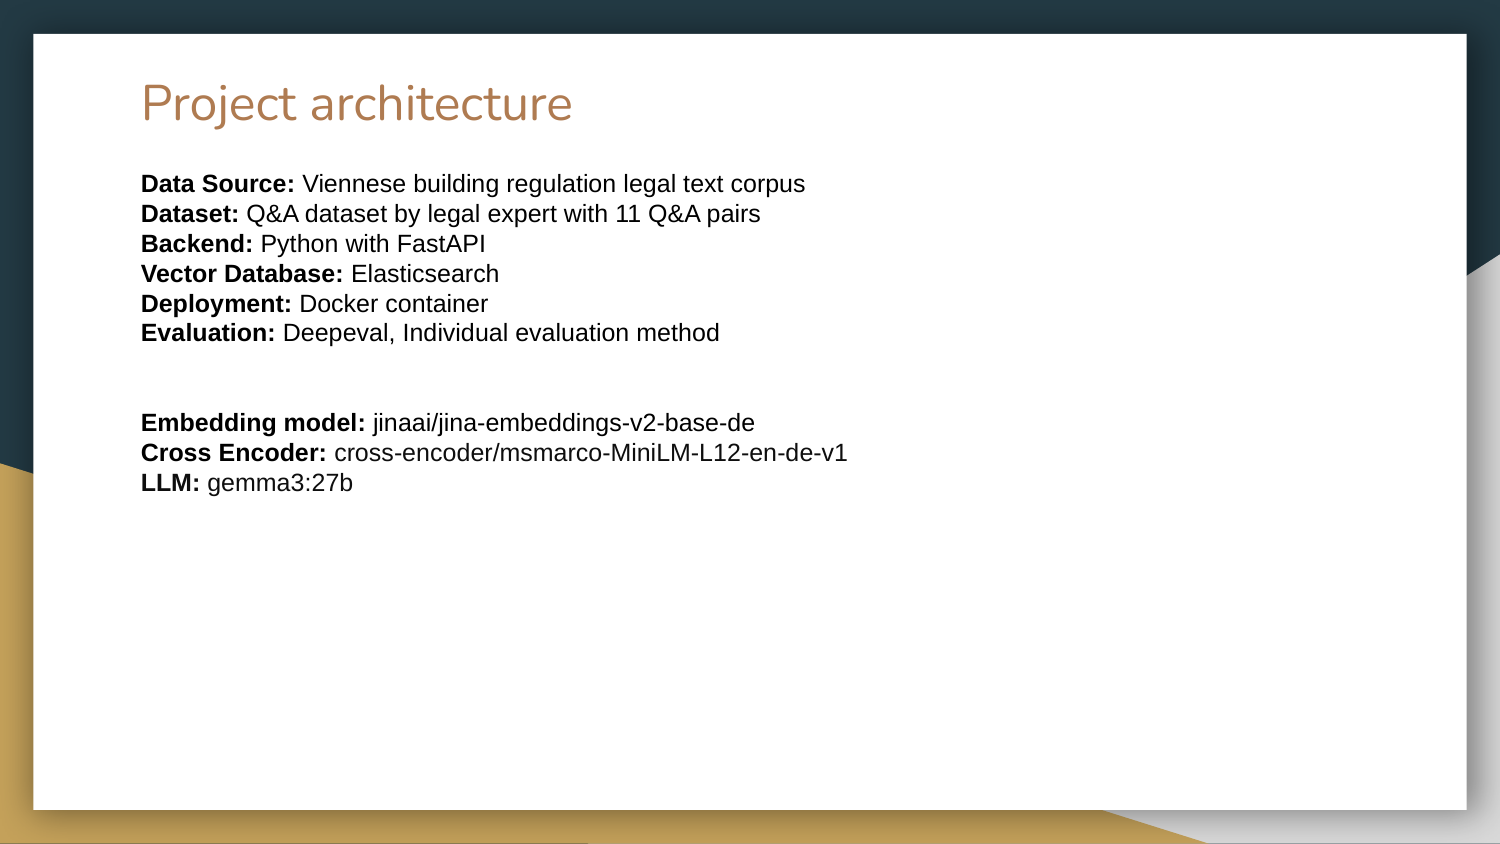

# Project architecture
Data Source: Viennese building regulation legal text corpus
Dataset: Q&A dataset by legal expert with 11 Q&A pairs
Backend: Python with FastAPI
Vector Database: Elasticsearch
Deployment: Docker container
Evaluation: Deepeval, Individual evaluation method

Embedding model: jinaai/jina-embeddings-v2-base-de
Cross Encoder: cross-encoder/msmarco-MiniLM-L12-en-de-v1
LLM: gemma3:27b